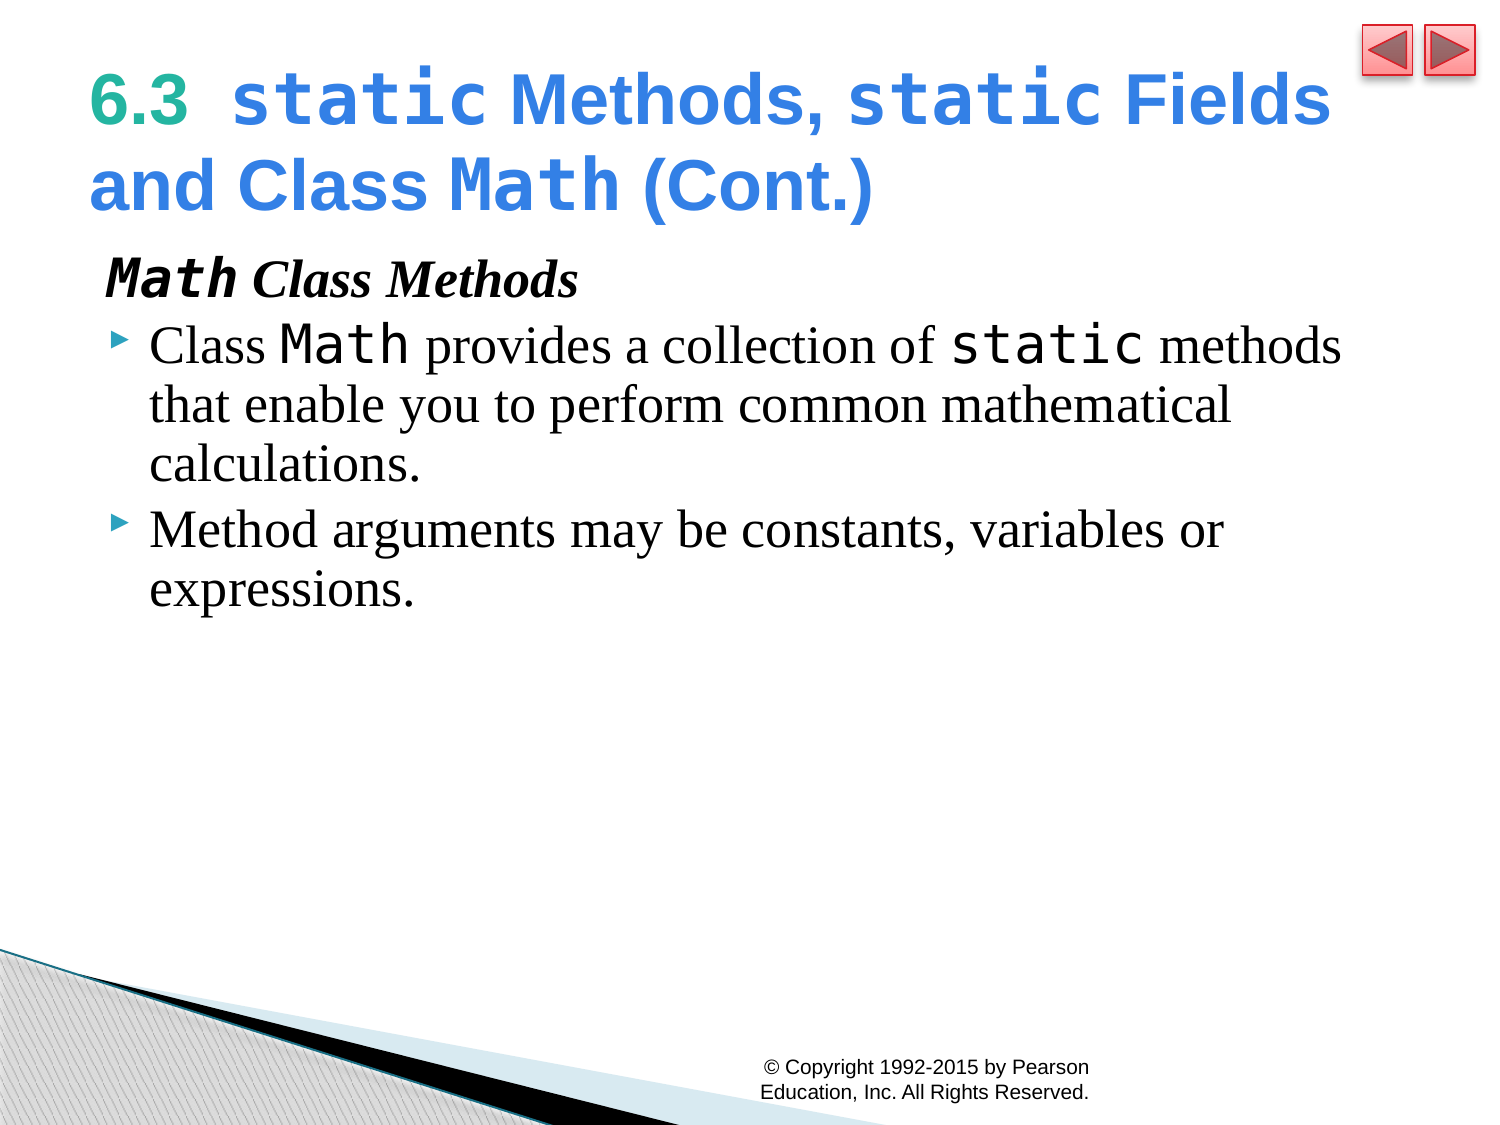

# 6.3  static Methods, static Fields and Class Math (Cont.)
Math Class Methods
Class Math provides a collection of static methods that enable you to perform common mathematical calculations.
Method arguments may be constants, variables or expressions.
© Copyright 1992-2015 by Pearson Education, Inc. All Rights Reserved.